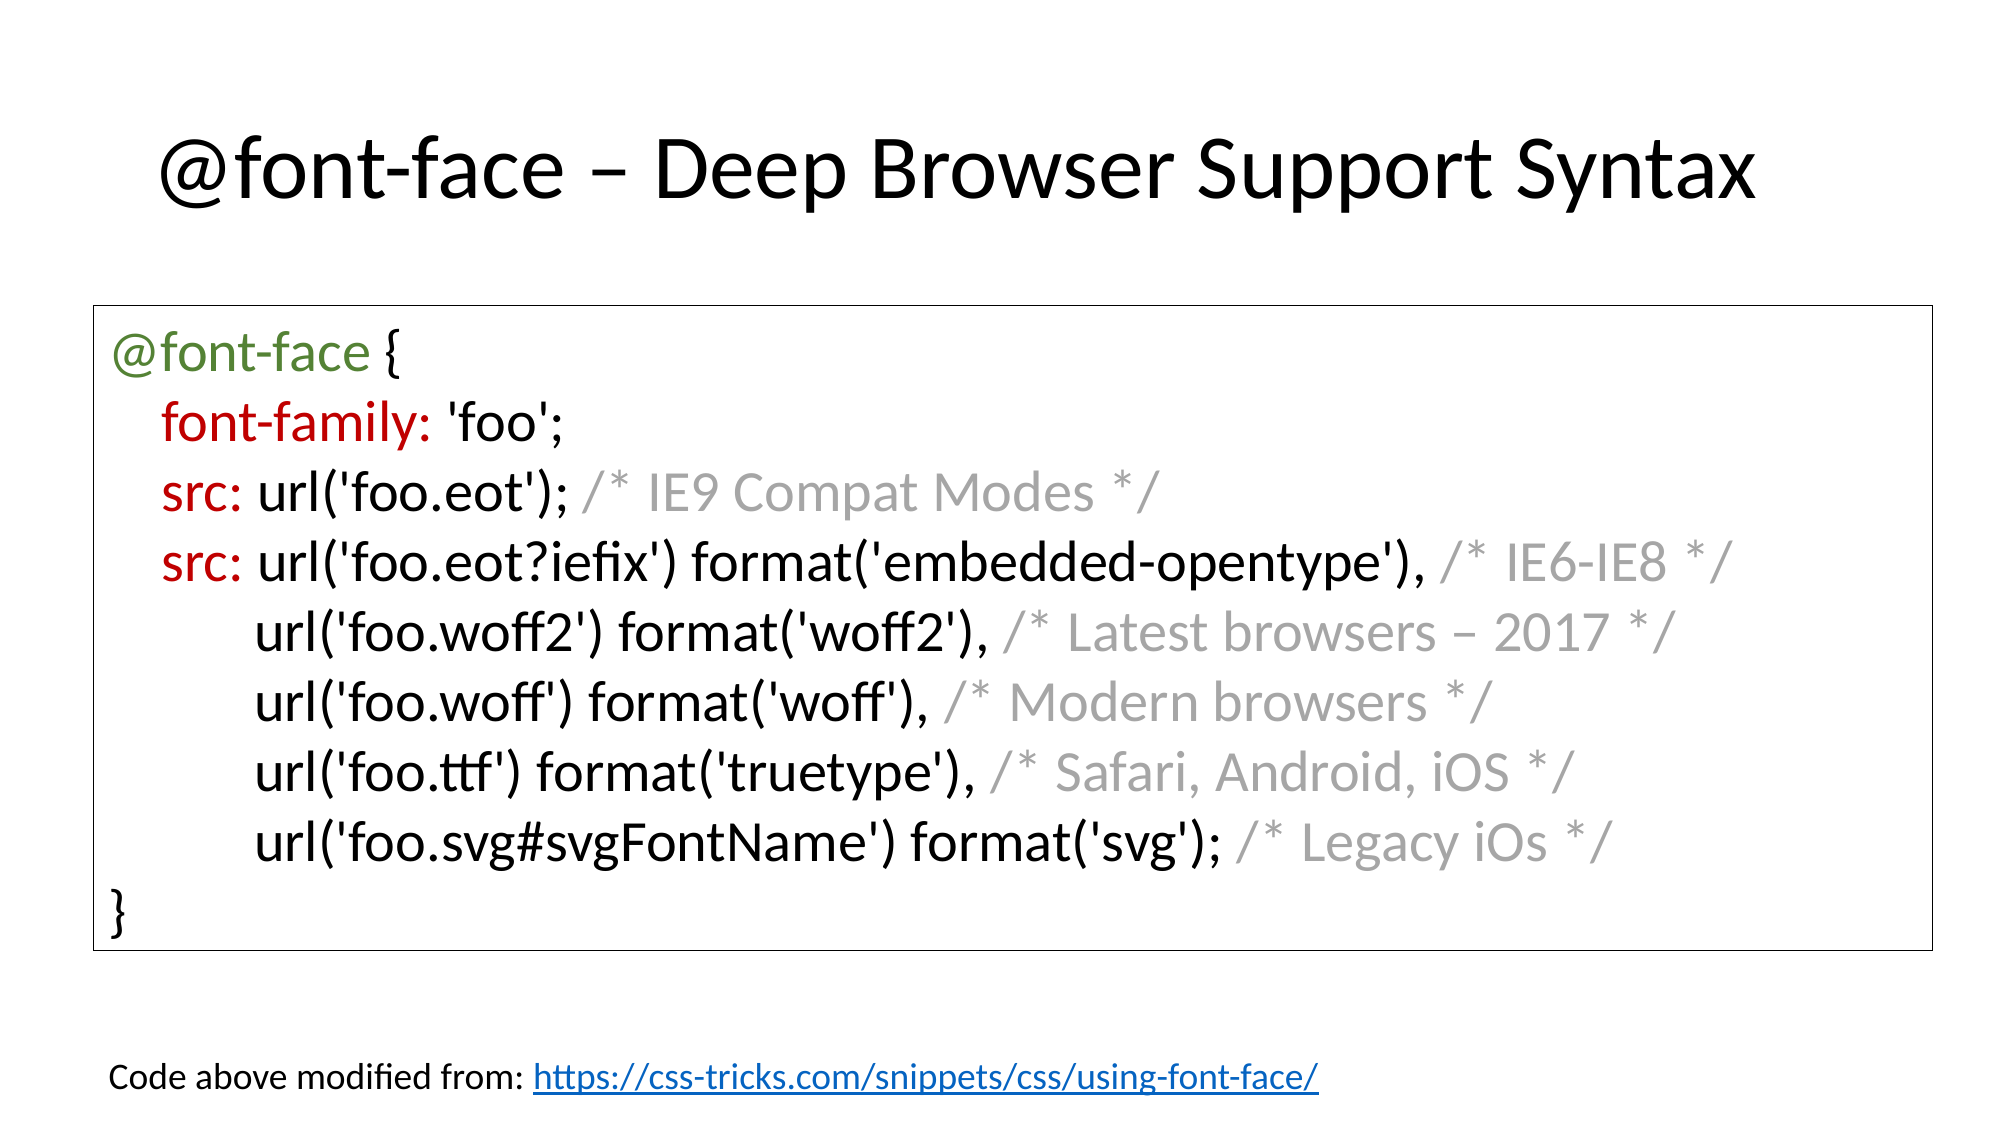

# @font-face – Deep Browser Support Syntax
@font-face {
    font-family: 'foo';
    src: url('foo.eot'); /* IE9 Compat Modes */
    src: url('foo.eot?iefix') format('embedded-opentype'), /* IE6-IE8 */
           url('foo.woff2') format('woff2'), /* Latest browsers – 2017 */
           url('foo.woff') format('woff'), /* Modern browsers */
           url('foo.ttf') format('truetype'), /* Safari, Android, iOS */
           url('foo.svg#svgFontName') format('svg'); /* Legacy iOs */
}
Code above modified from: https://css-tricks.com/snippets/css/using-font-face/